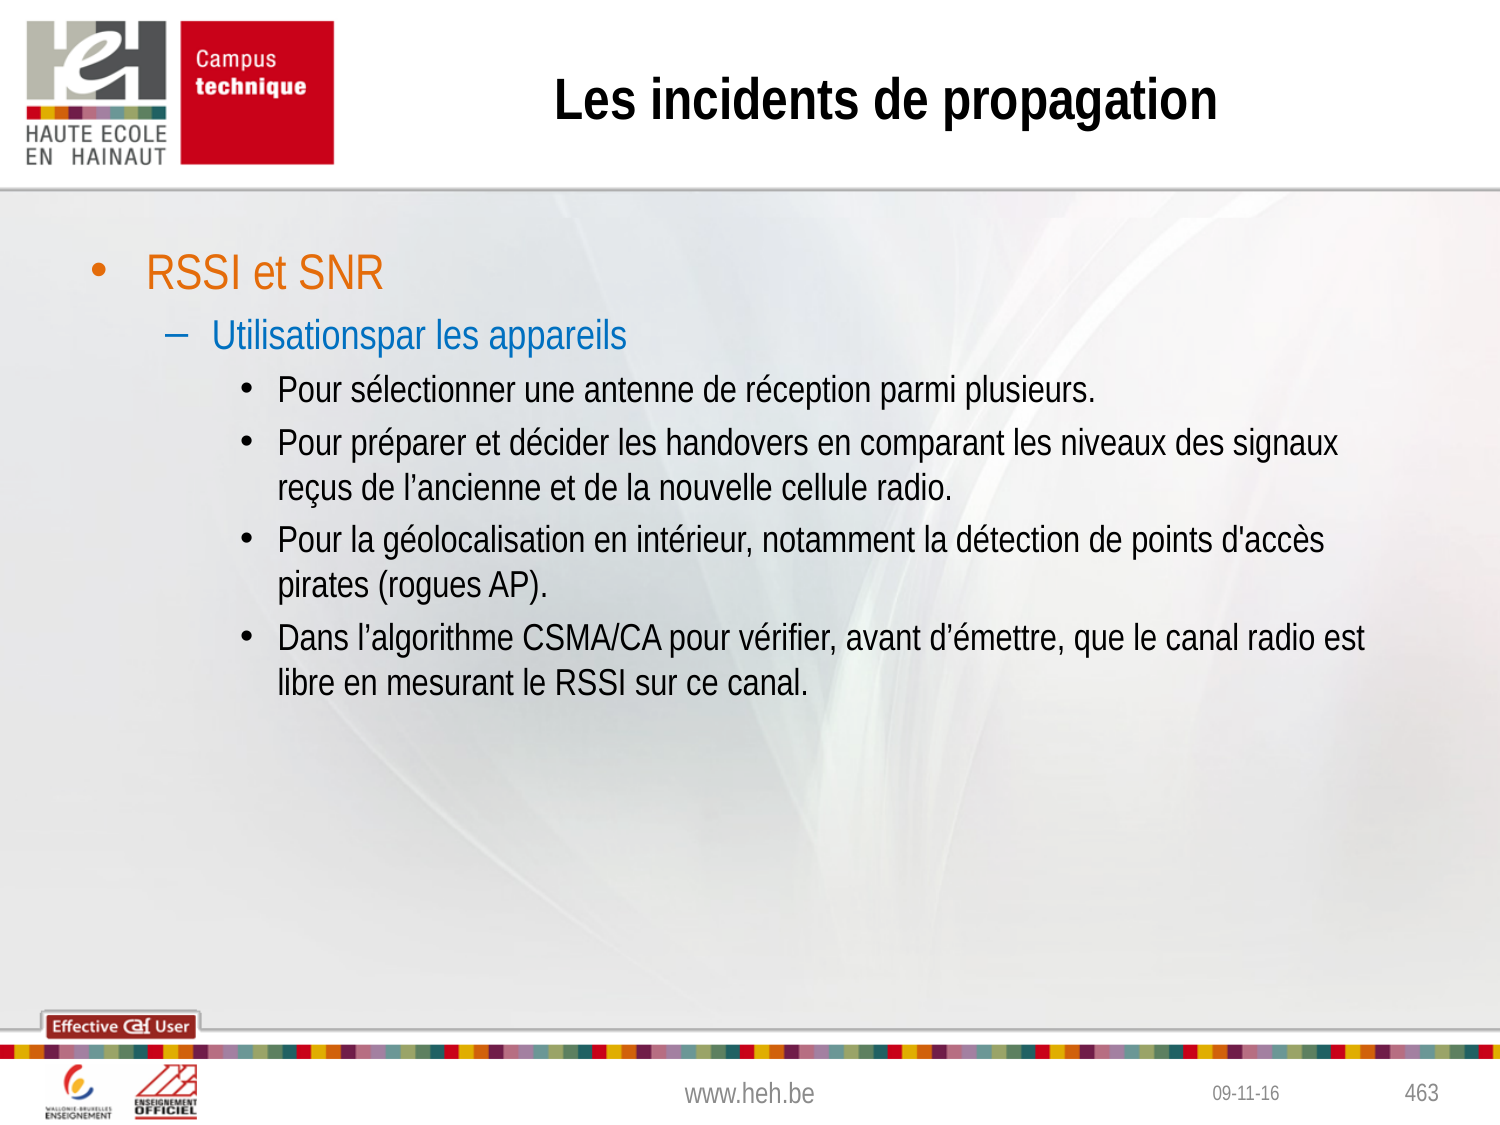

# Les incidents de propagation
RSSI et SNR
Utilisationspar les appareils
Pour sélectionner une antenne de réception parmi plusieurs.
Pour préparer et décider les handovers en comparant les niveaux des signaux reçus de l’ancienne et de la nouvelle cellule radio.
Pour la géolocalisation en intérieur, notamment la détection de points d'accès pirates (rogues AP).
Dans l’algorithme CSMA/CA pour vérifier, avant d’émettre, que le canal radio est libre en mesurant le RSSI sur ce canal.

www.heh.be
09-11-16
463